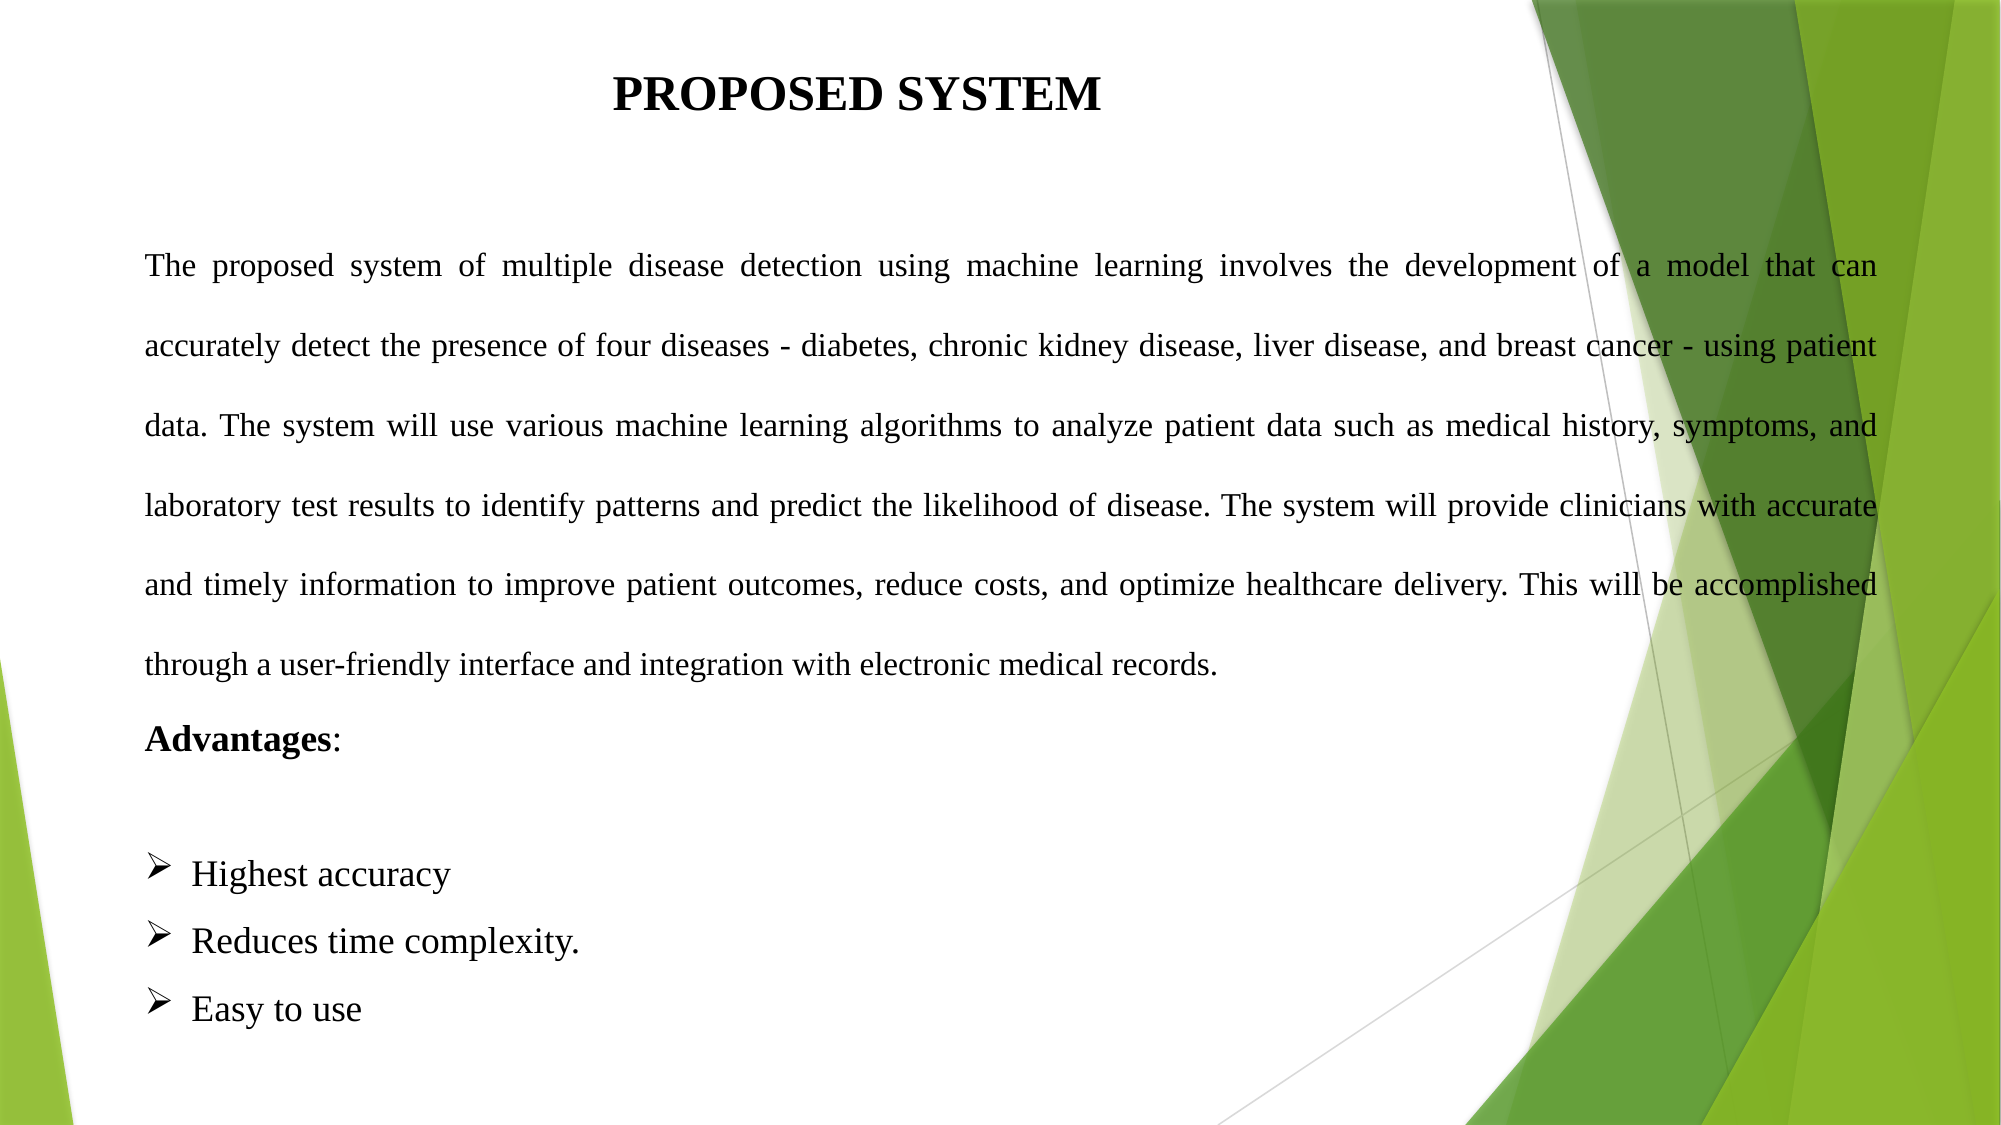

PROPOSED SYSTEM
The proposed system of multiple disease detection using machine learning involves the development of a model that can accurately detect the presence of four diseases - diabetes, chronic kidney disease, liver disease, and breast cancer - using patient data. The system will use various machine learning algorithms to analyze patient data such as medical history, symptoms, and laboratory test results to identify patterns and predict the likelihood of disease. The system will provide clinicians with accurate and timely information to improve patient outcomes, reduce costs, and optimize healthcare delivery. This will be accomplished through a user-friendly interface and integration with electronic medical records.
Advantages:

Highest accuracy
Reduces time complexity.
Easy to use